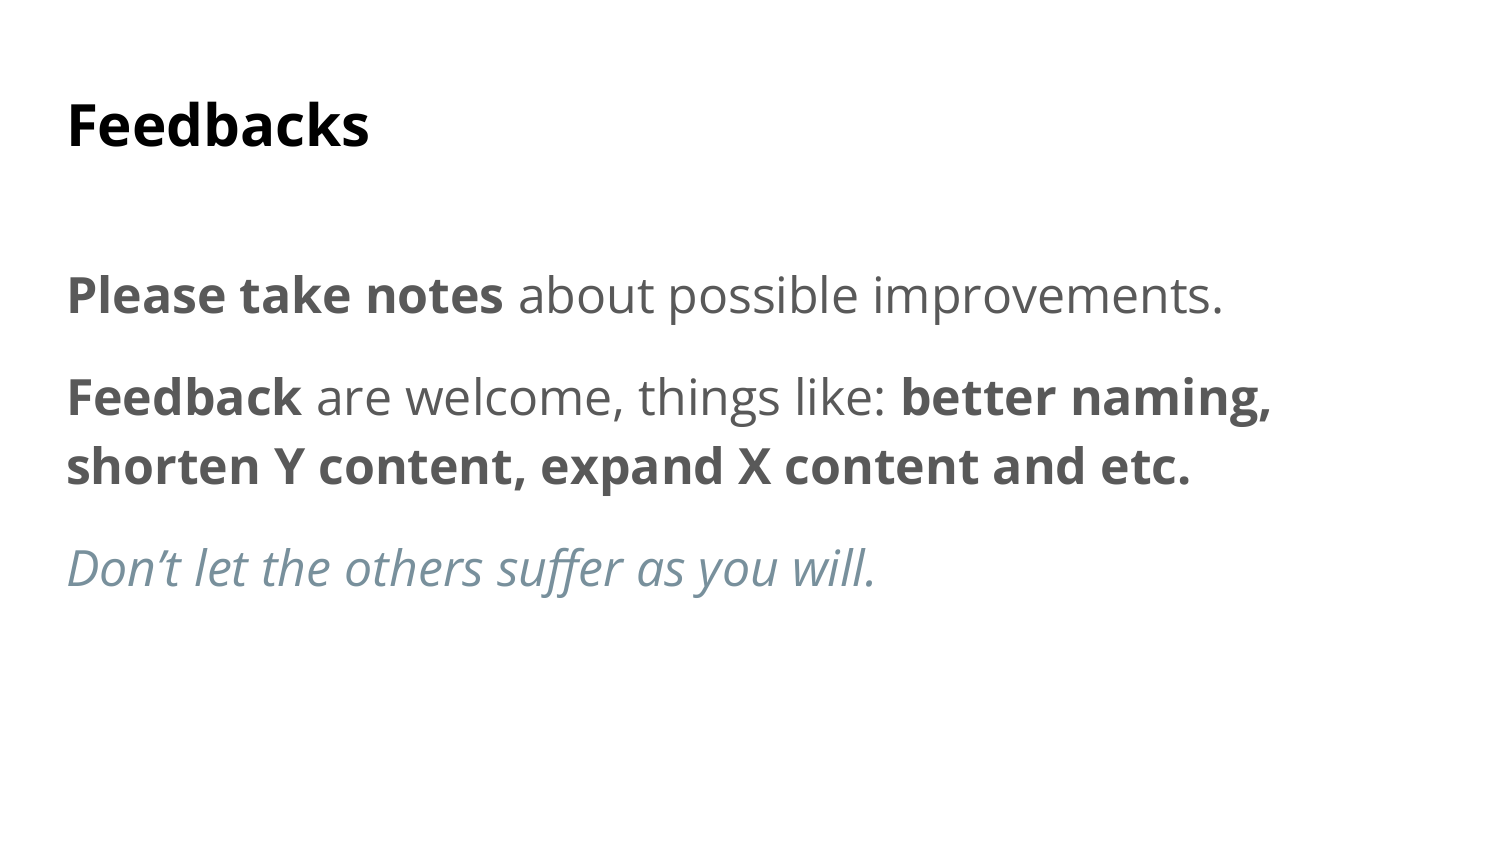

# Feedbacks
Please take notes about possible improvements.
Feedback are welcome, things like: better naming, shorten Y content, expand X content and etc.
Don’t let the others suffer as you will.